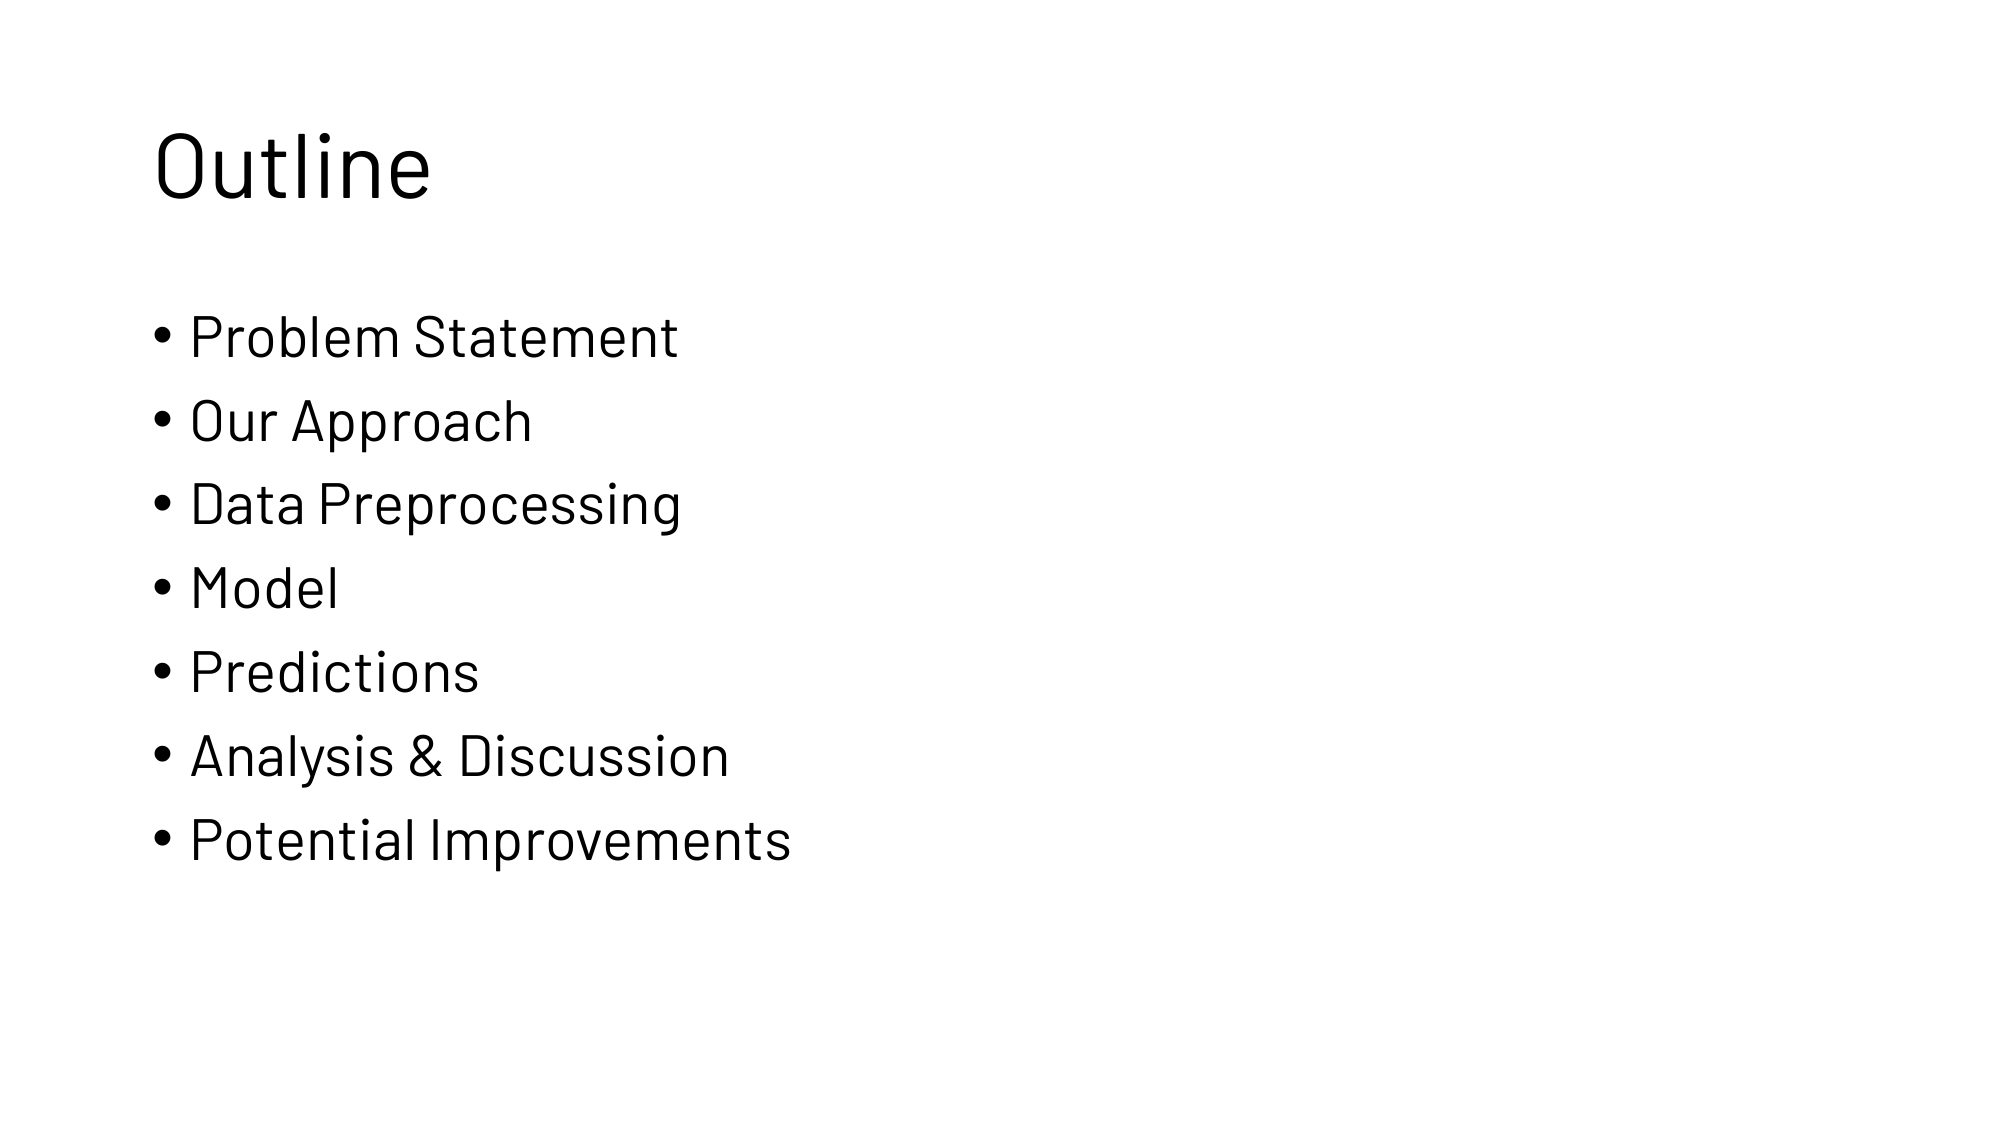

# Outline
Problem Statement
Our Approach
Data Preprocessing
Model
Predictions
Analysis & Discussion
Potential Improvements